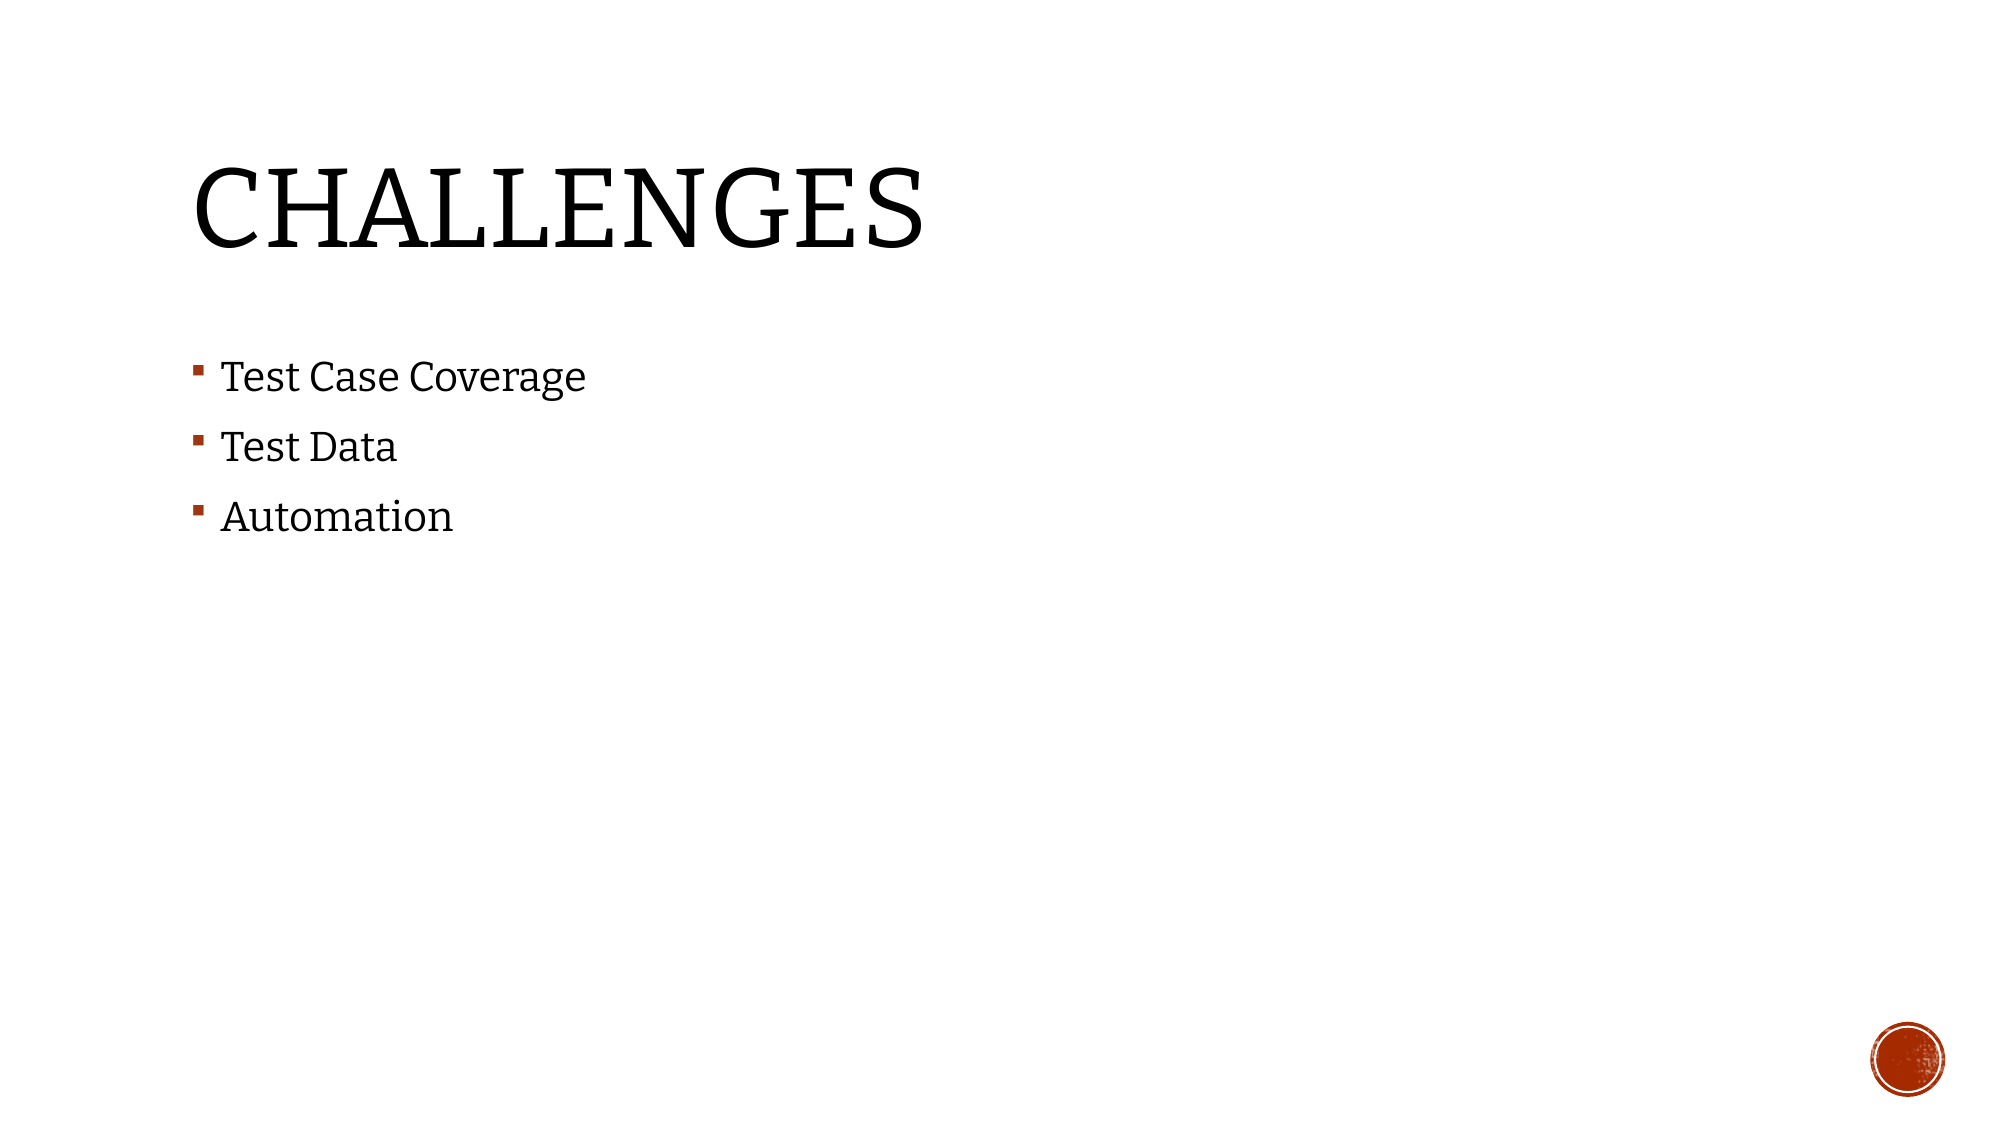

# Challenges
Test Case Coverage
Test Data
Automation